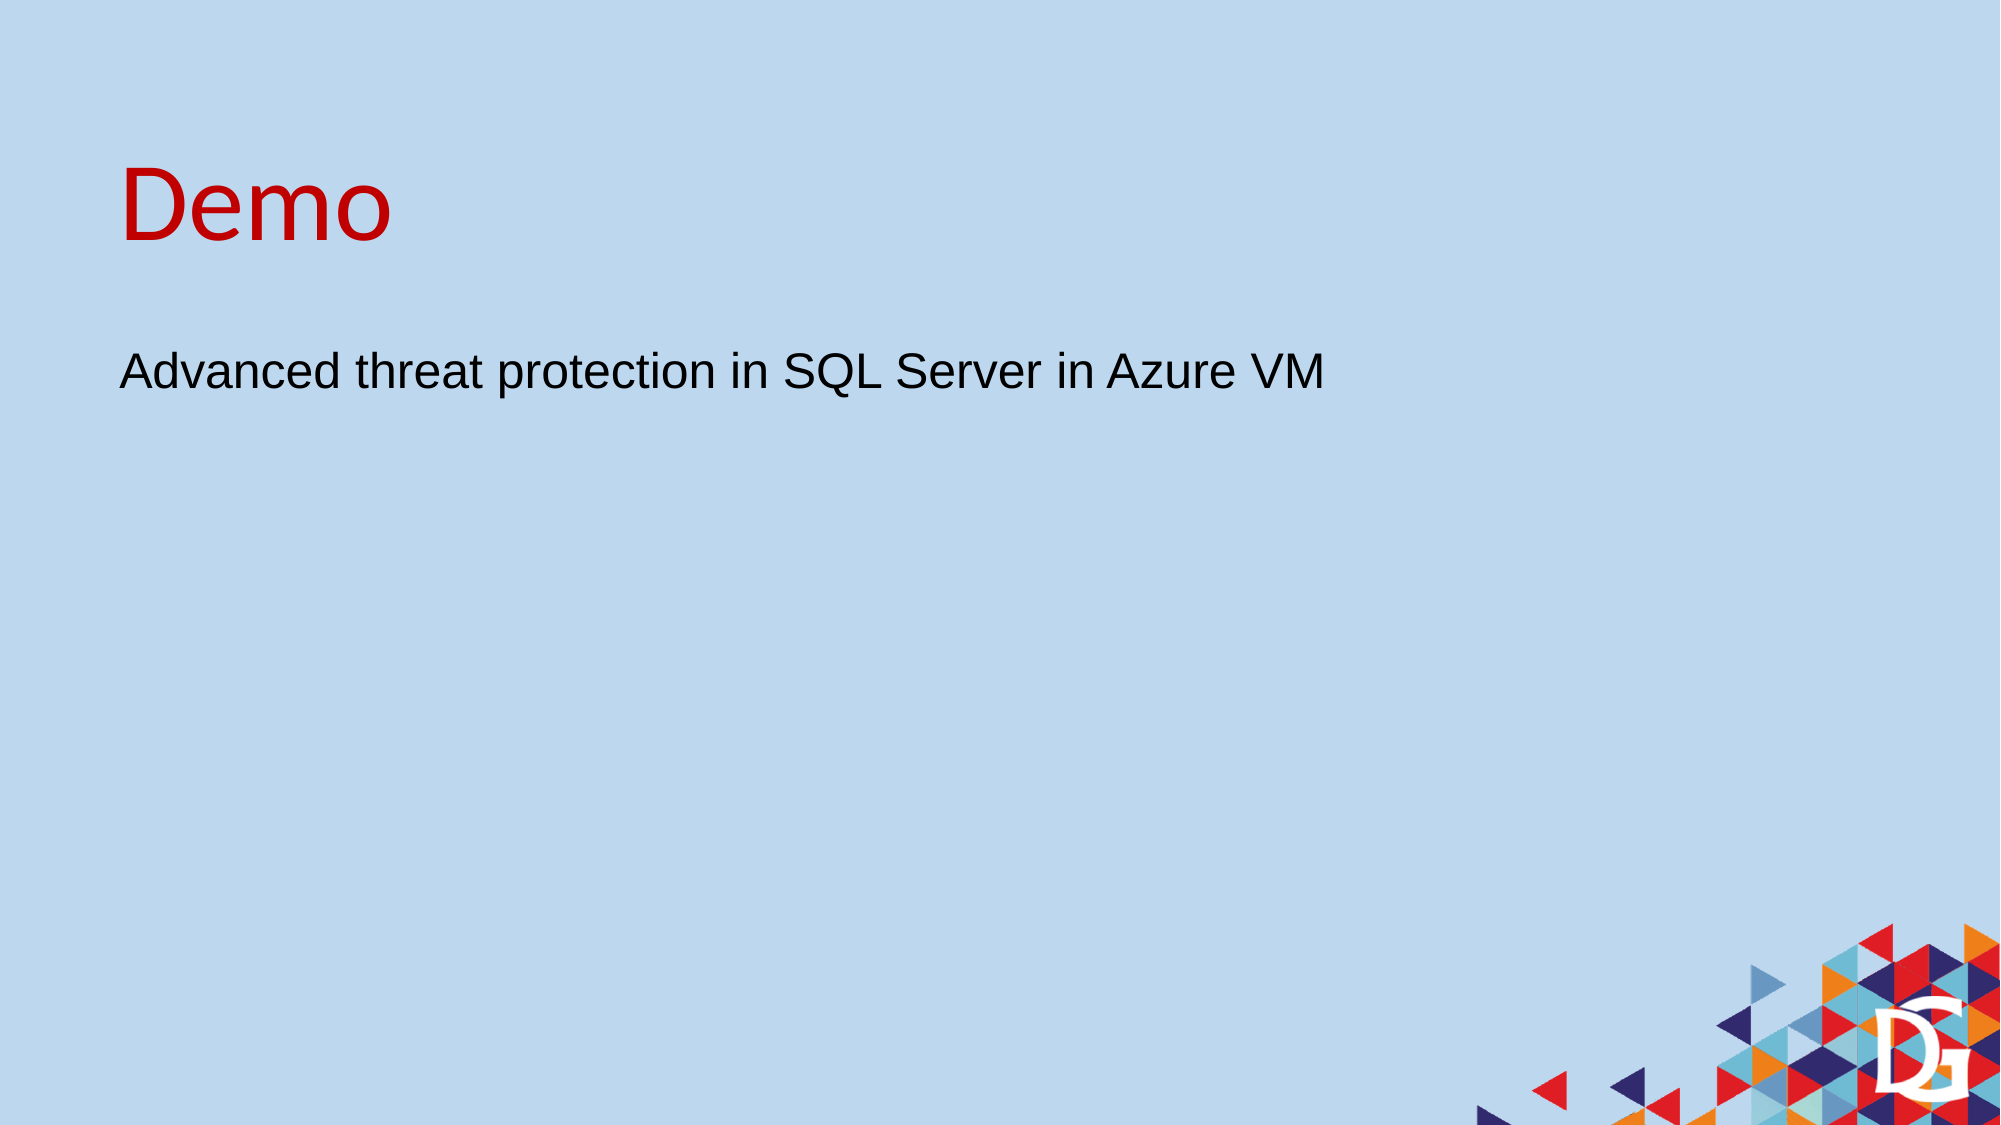

# Demo
Advanced threat protection in SQL Server in Azure VM